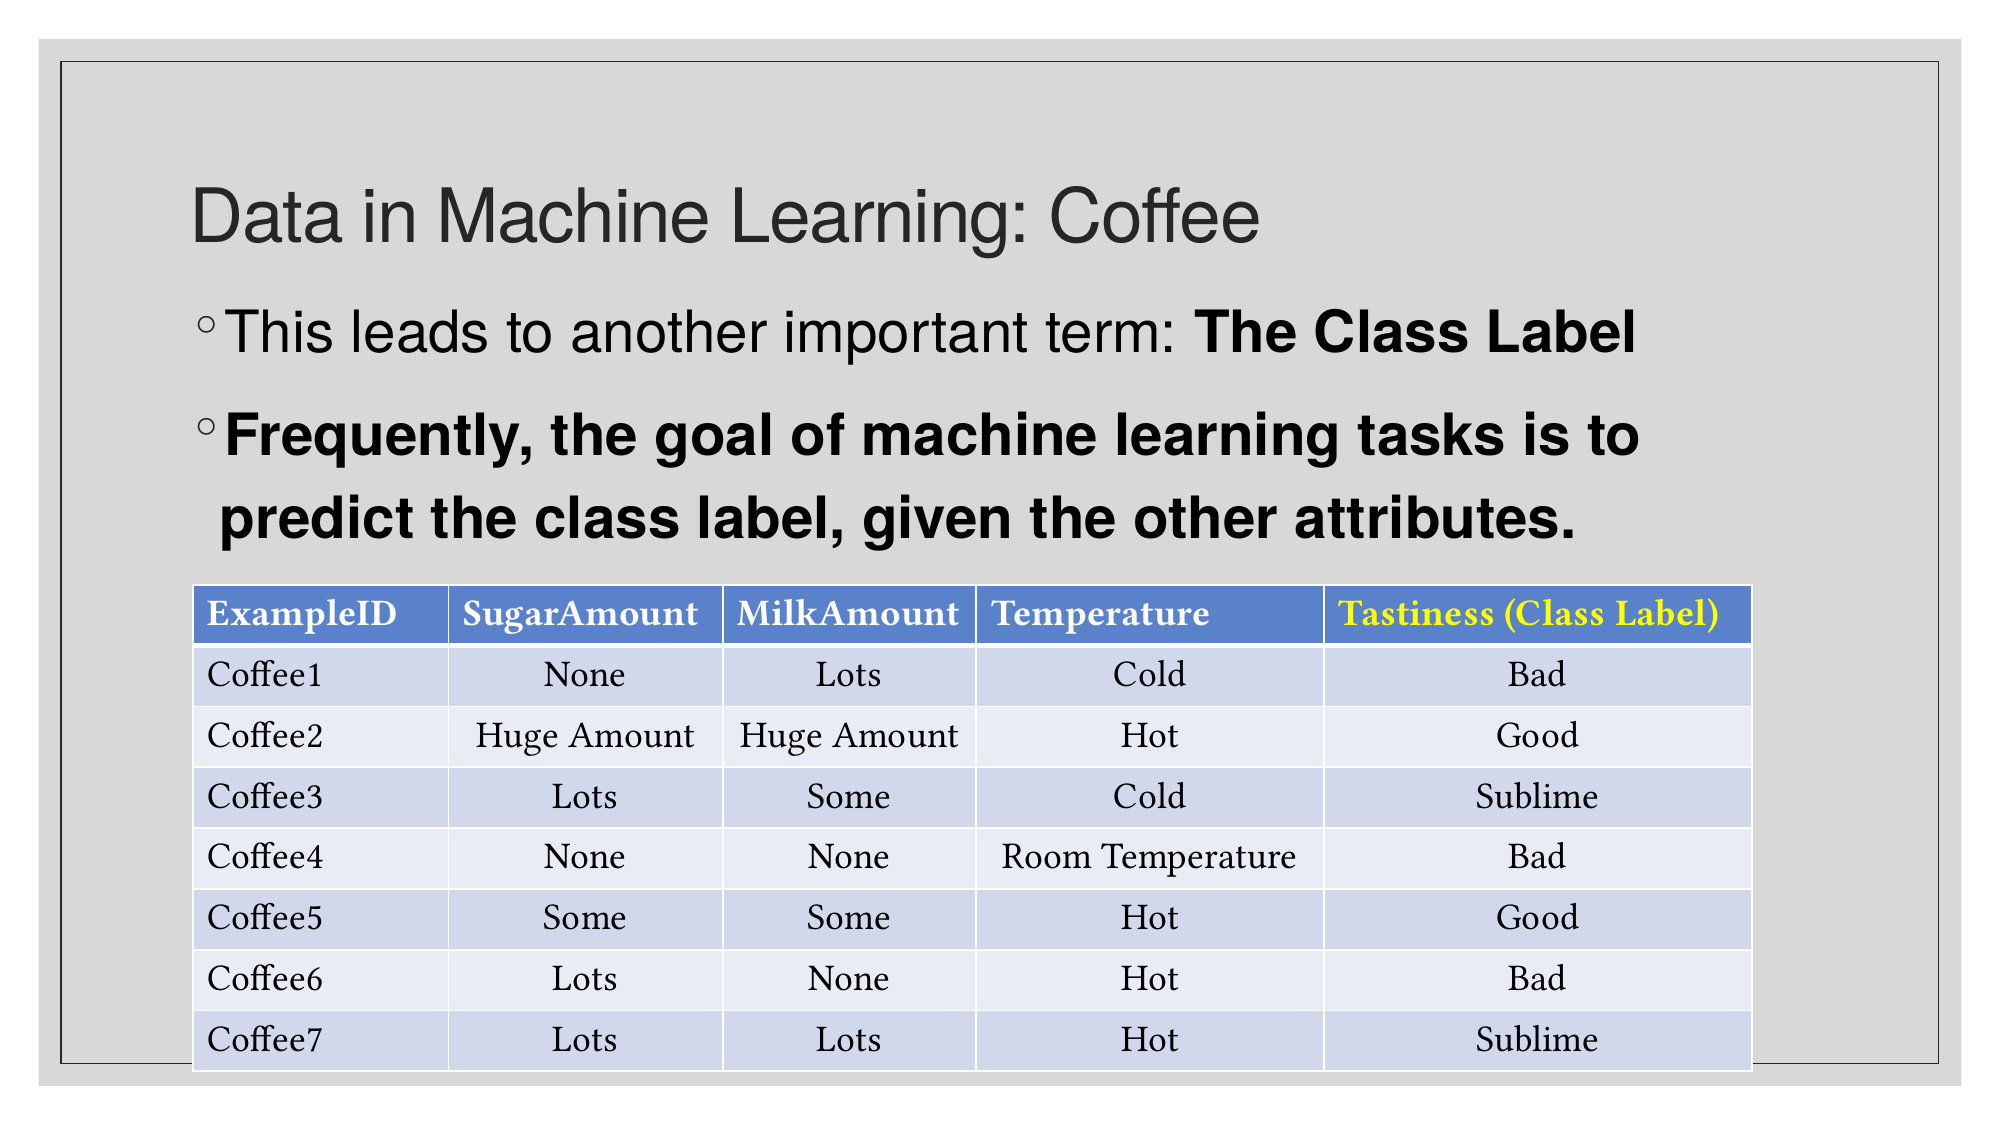

# Data in Machine Learning: Coffee
This leads to another important term: The Class Label
Frequently, the goal of machine learning tasks is to predict the class label, given the other attributes.

| ExampleID | SugarAmount | MilkAmount | Temperature | Tastiness (Class Label) |
| --- | --- | --- | --- | --- |
| Coffee1 | None | Lots | Cold | Bad |
| Coffee2 | Huge Amount | Huge Amount | Hot | Good |
| Coffee3 | Lots | Some | Cold | Sublime |
| Coffee4 | None | None | Room Temperature | Bad |
| Coffee5 | Some | Some | Hot | Good |
| Coffee6 | Lots | None | Hot | Bad |
| Coffee7 | Lots | Lots | Hot | Sublime |